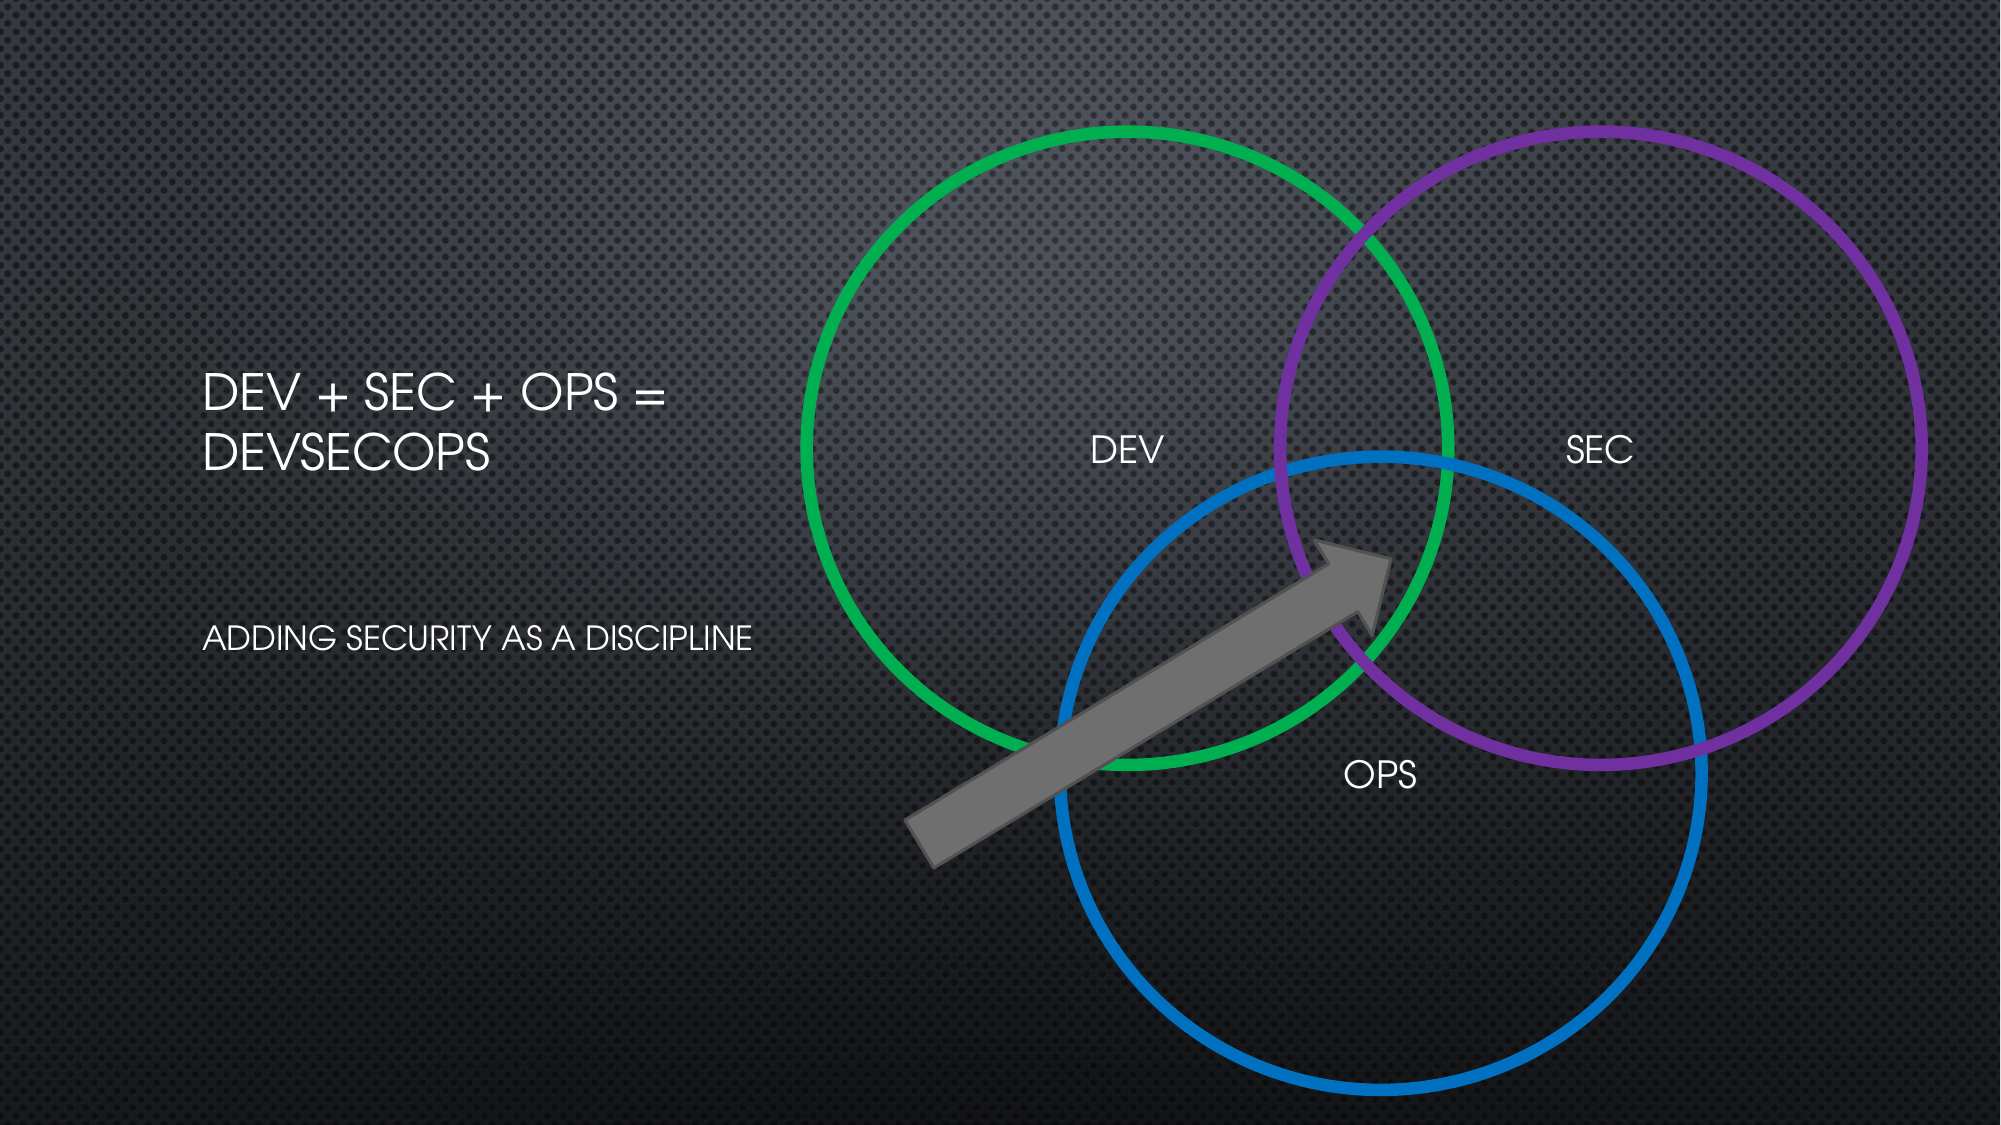

DEV
SEC
# Dev + SEC + Ops = DevSecOps
OPS
Adding security as a Discipline